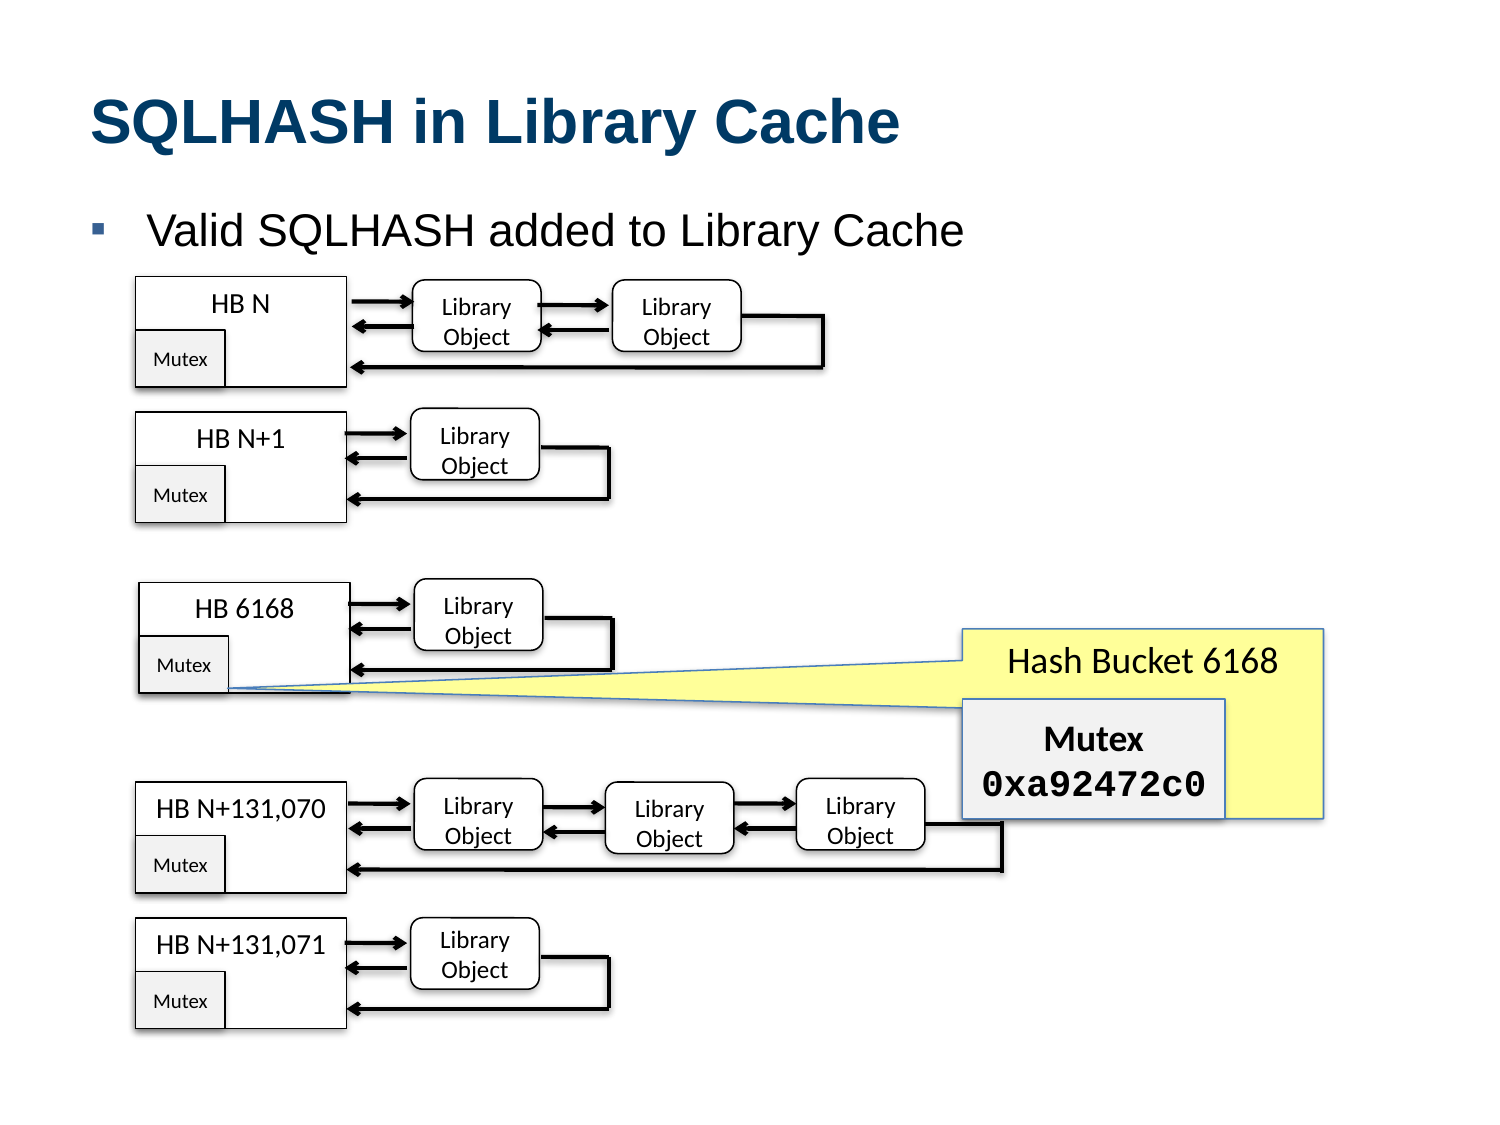

# SQLHASH in Library Cache
Valid SQLHASH added to Library Cache
HB N
Library Object
Library Object
Mutex
Library Object
HB N+1
Mutex
Library Object
HB 6168
Mutex
Hash Bucket 6168
Mutex 0xa92472c0
Library Object
Library Object
HB N+131,070
Library Object
Mutex
HB N+131,071
Library Object
Mutex
17